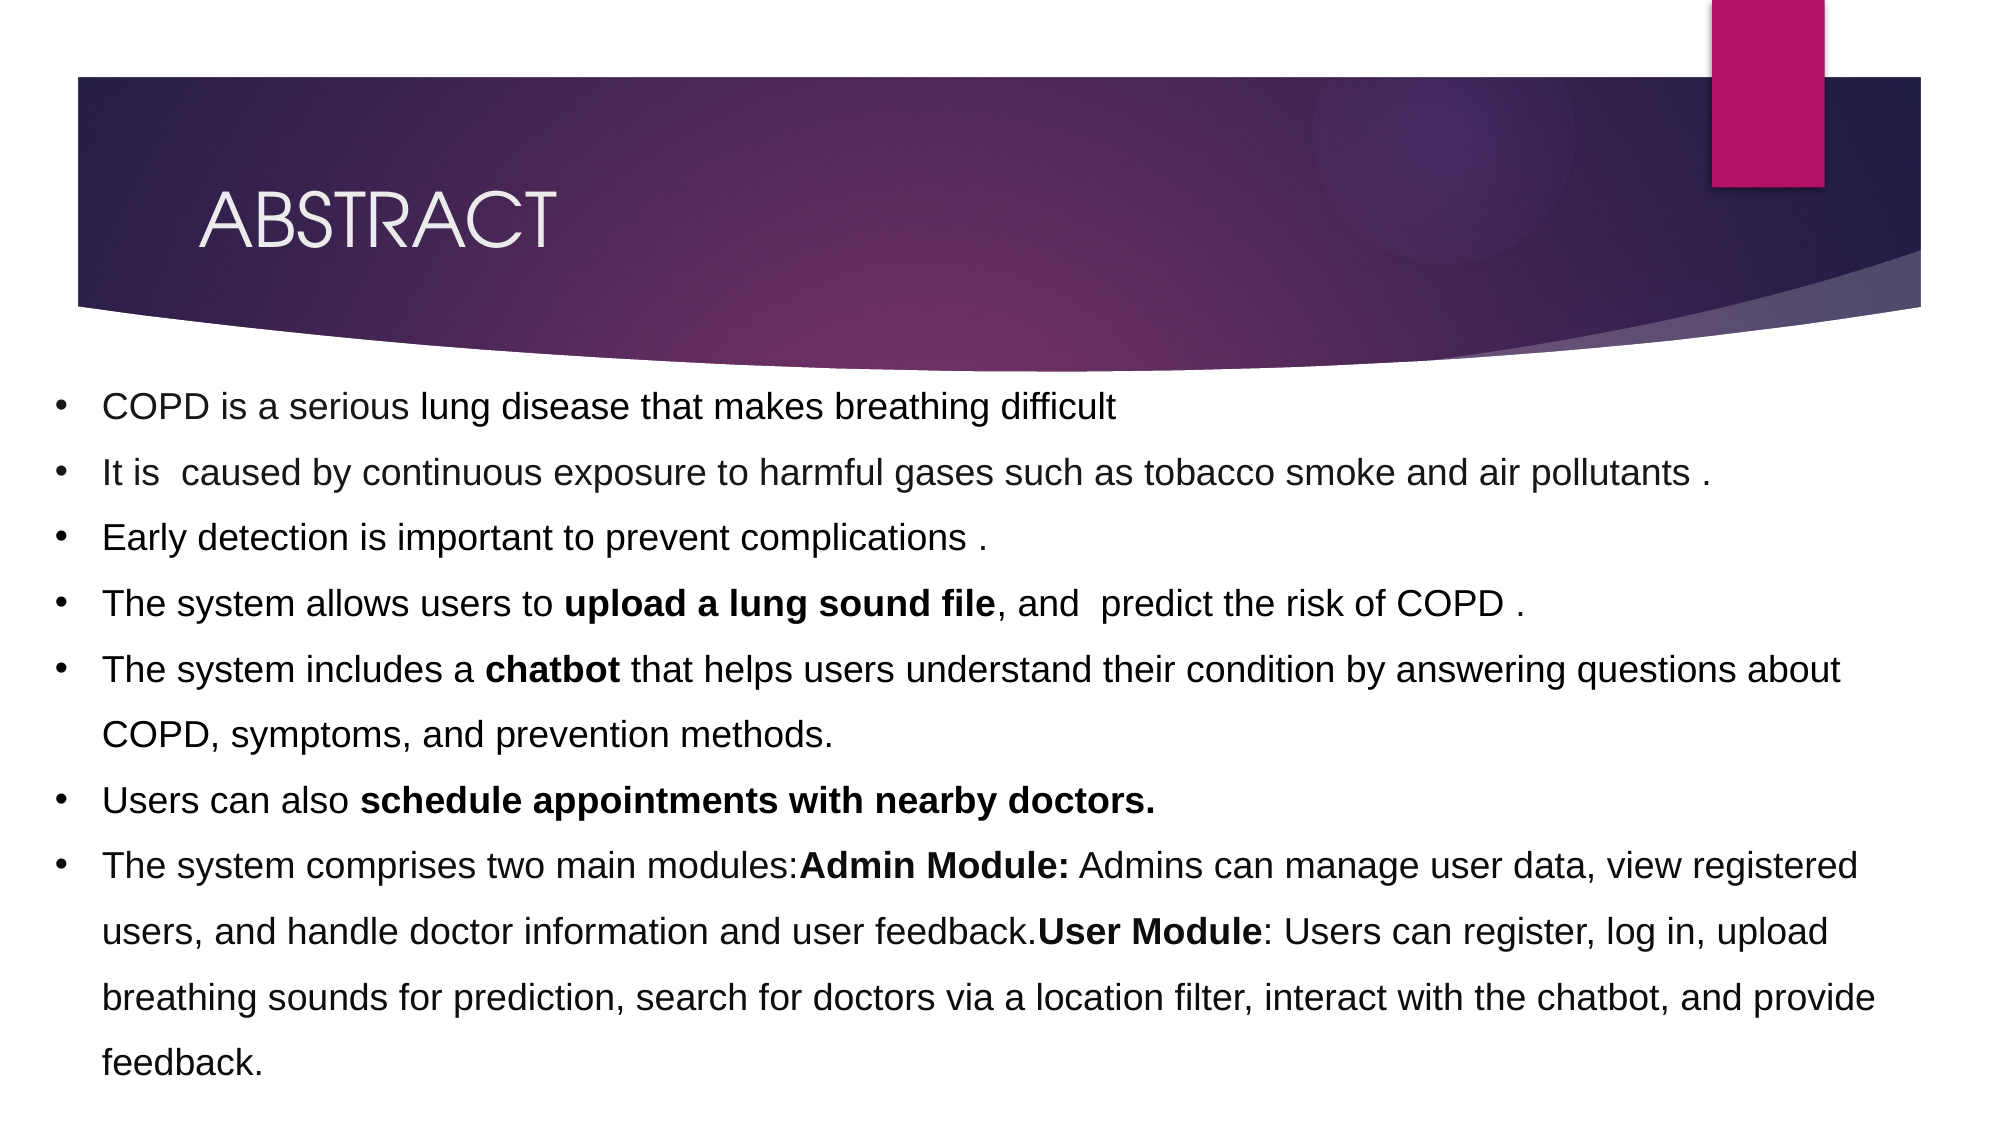

# ABSTRACT
COPD is a serious lung disease that makes breathing difficult
It is  caused by continuous exposure to harmful gases such as tobacco smoke and air pollutants .
Early detection is important to prevent complications .
The system allows users to upload a lung sound file, and  predict the risk of COPD .
The system includes a chatbot that helps users understand their condition by answering questions about COPD, symptoms, and prevention methods.
Users can also schedule appointments with nearby doctors.
The system comprises two main modules:Admin Module: Admins can manage user data, view registered users, and handle doctor information and user feedback.User Module: Users can register, log in, upload breathing sounds for prediction, search for doctors via a location filter, interact with the chatbot, and provide feedback.